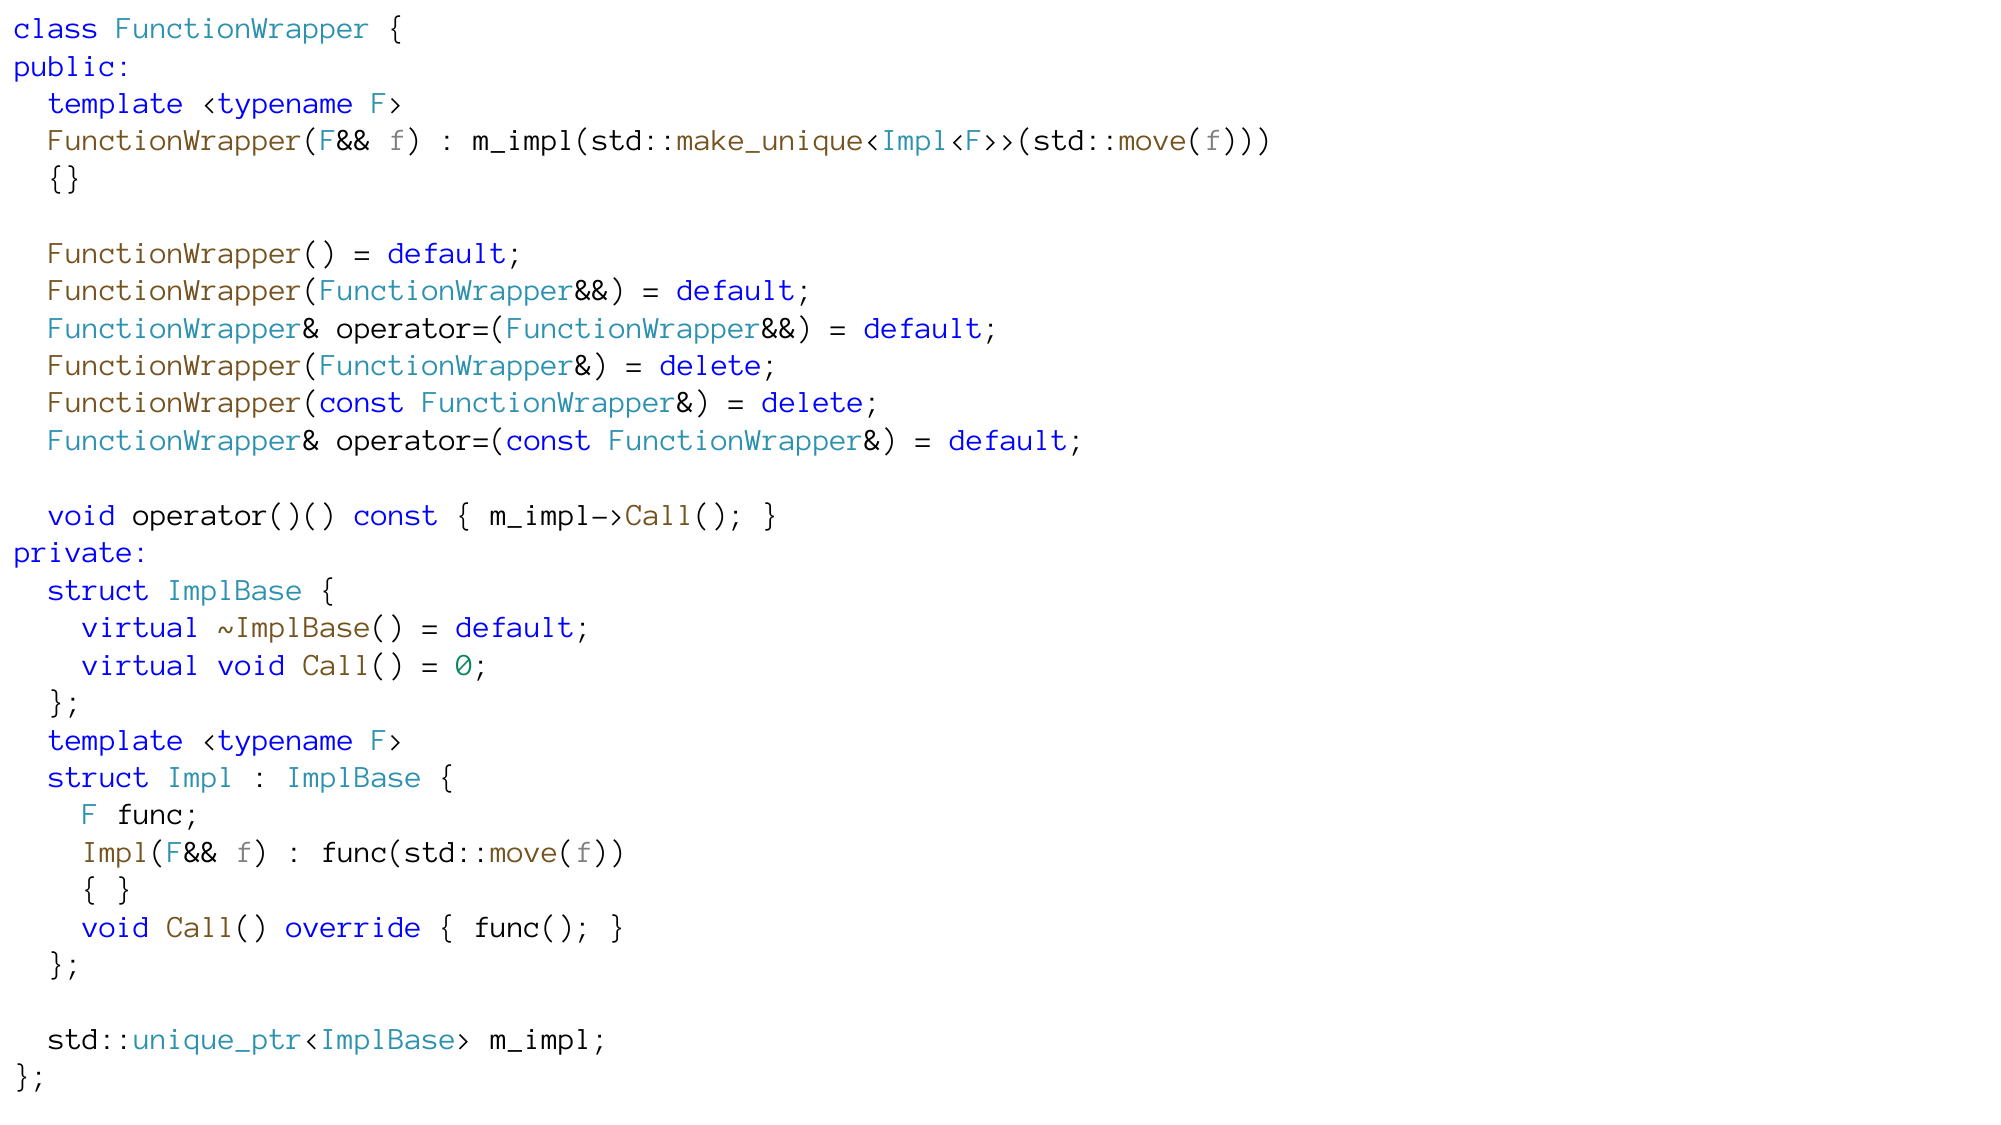

class FunctionWrapper {
public:
  template <typename F>
  FunctionWrapper(F&& f) : m_impl(std::make_unique<Impl<F>>(std::move(f)))
  {}
  FunctionWrapper() = default;
  FunctionWrapper(FunctionWrapper&&) = default;
  FunctionWrapper& operator=(FunctionWrapper&&) = default;
  FunctionWrapper(FunctionWrapper&) = delete;
  FunctionWrapper(const FunctionWrapper&) = delete;
  FunctionWrapper& operator=(const FunctionWrapper&) = default;

  void operator()() const { m_impl->Call(); }
private:
  struct ImplBase {
    virtual ~ImplBase() = default;
    virtual void Call() = 0;
  };
  template <typename F>
  struct Impl : ImplBase {
    F func;
    Impl(F&& f) : func(std::move(f))
    { }
    void Call() override { func(); }
  };

  std::unique_ptr<ImplBase> m_impl;
};